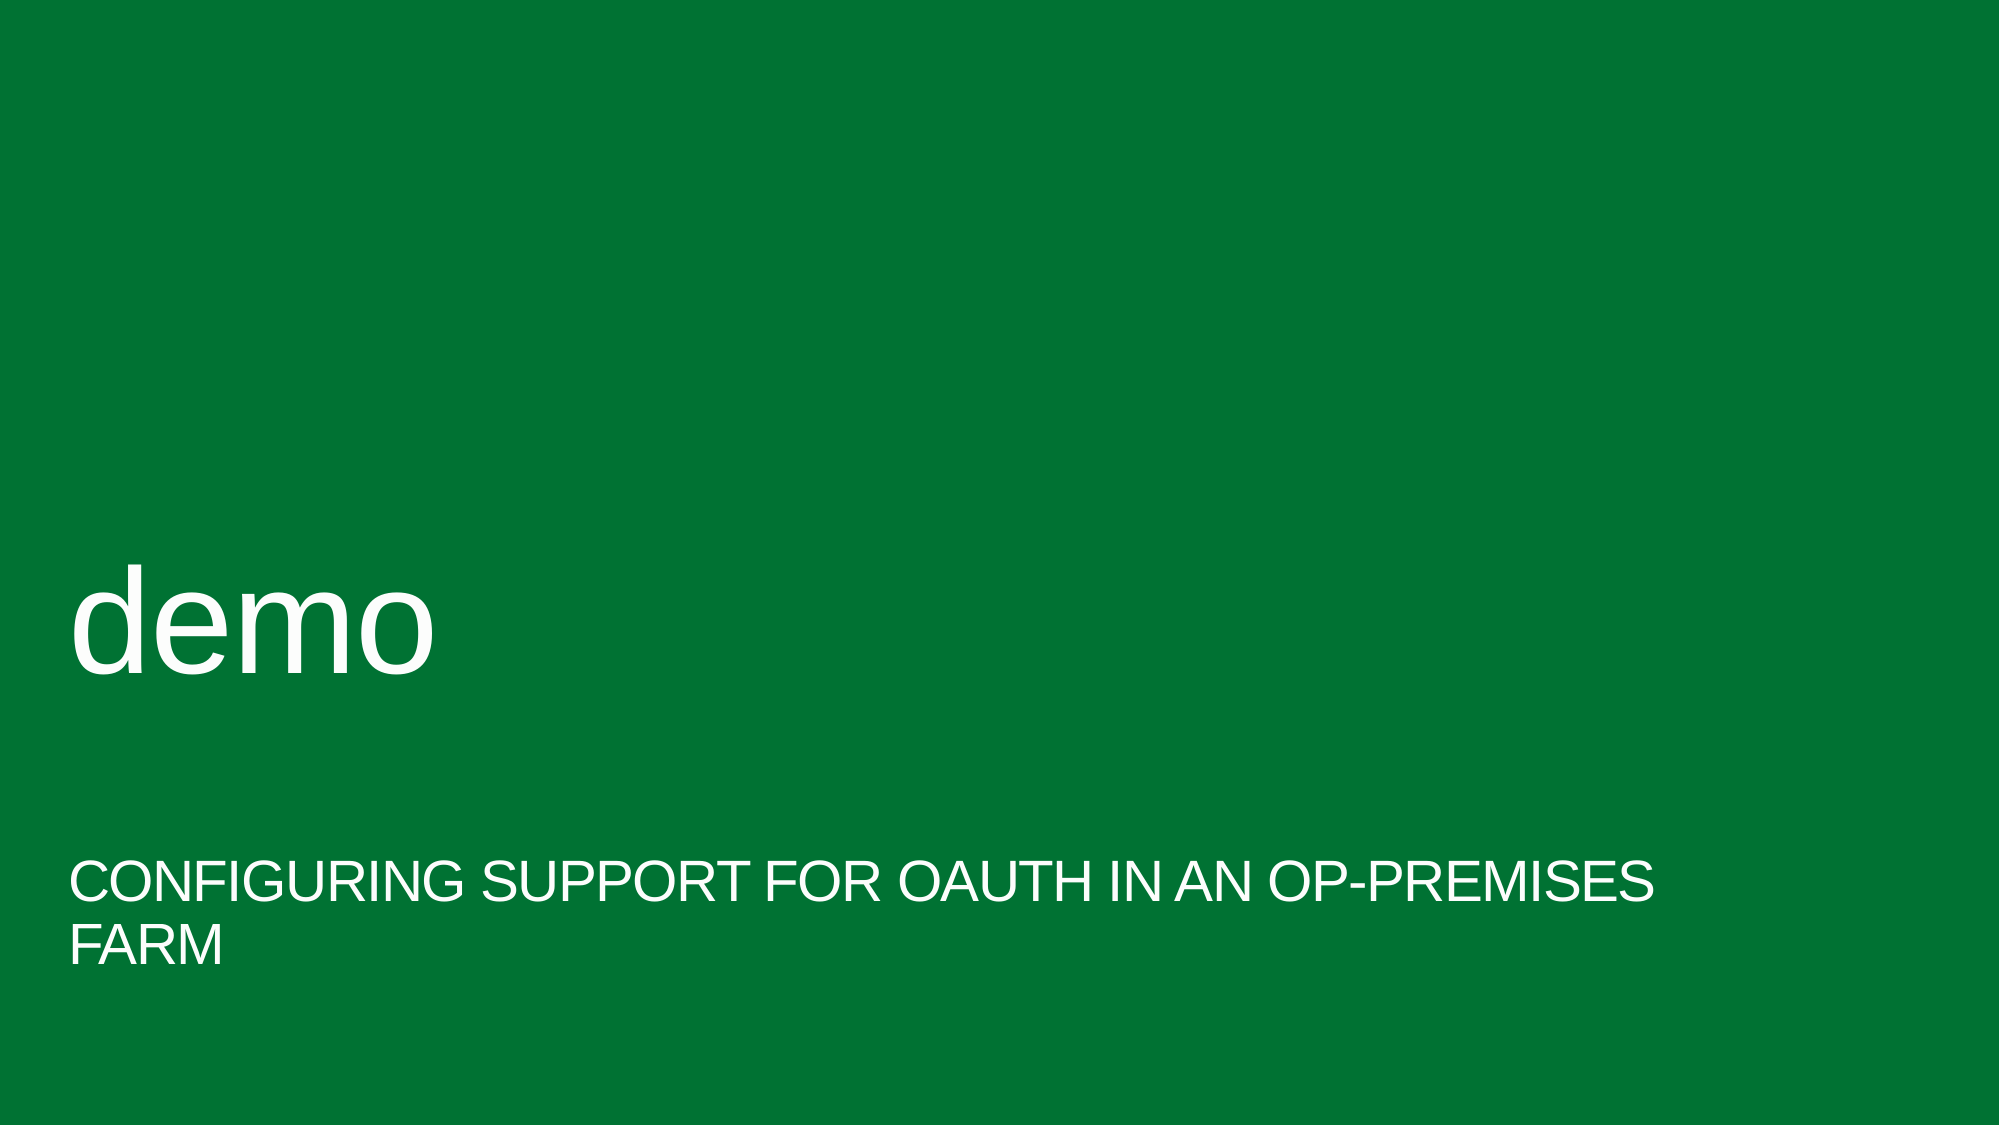

demo
Configuring Support for Oauth in an Op-premises Farm